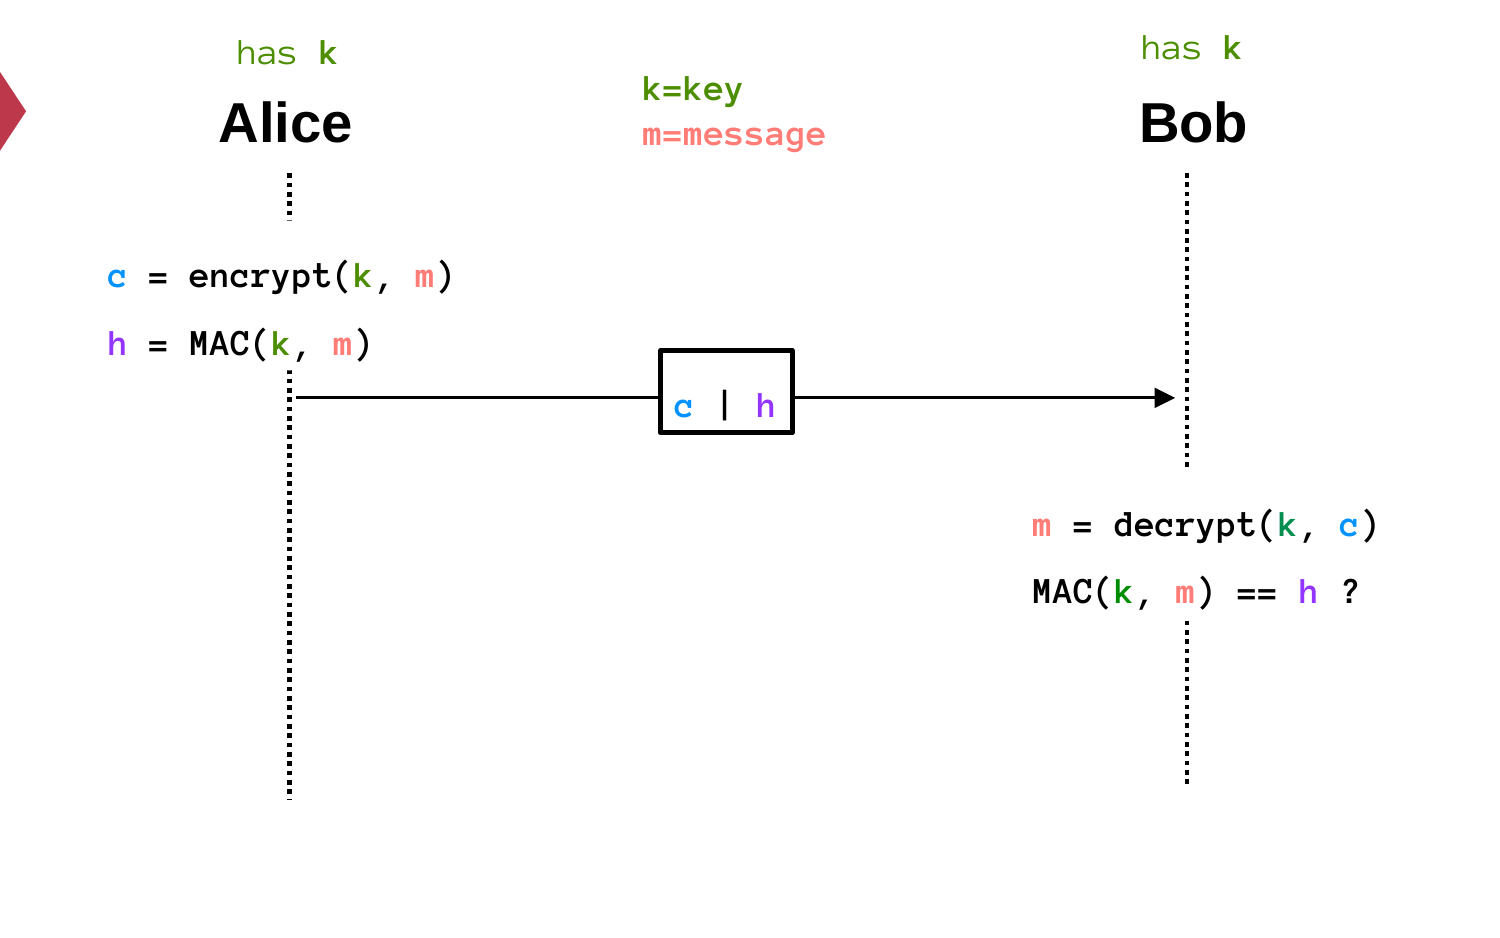

has k
has k
k=key
m=message
Bob
Alice
c = encrypt(k, m)
h = MAC(k, m)
c | h
m = decrypt(k, c)
MAC(k, m) == h ?